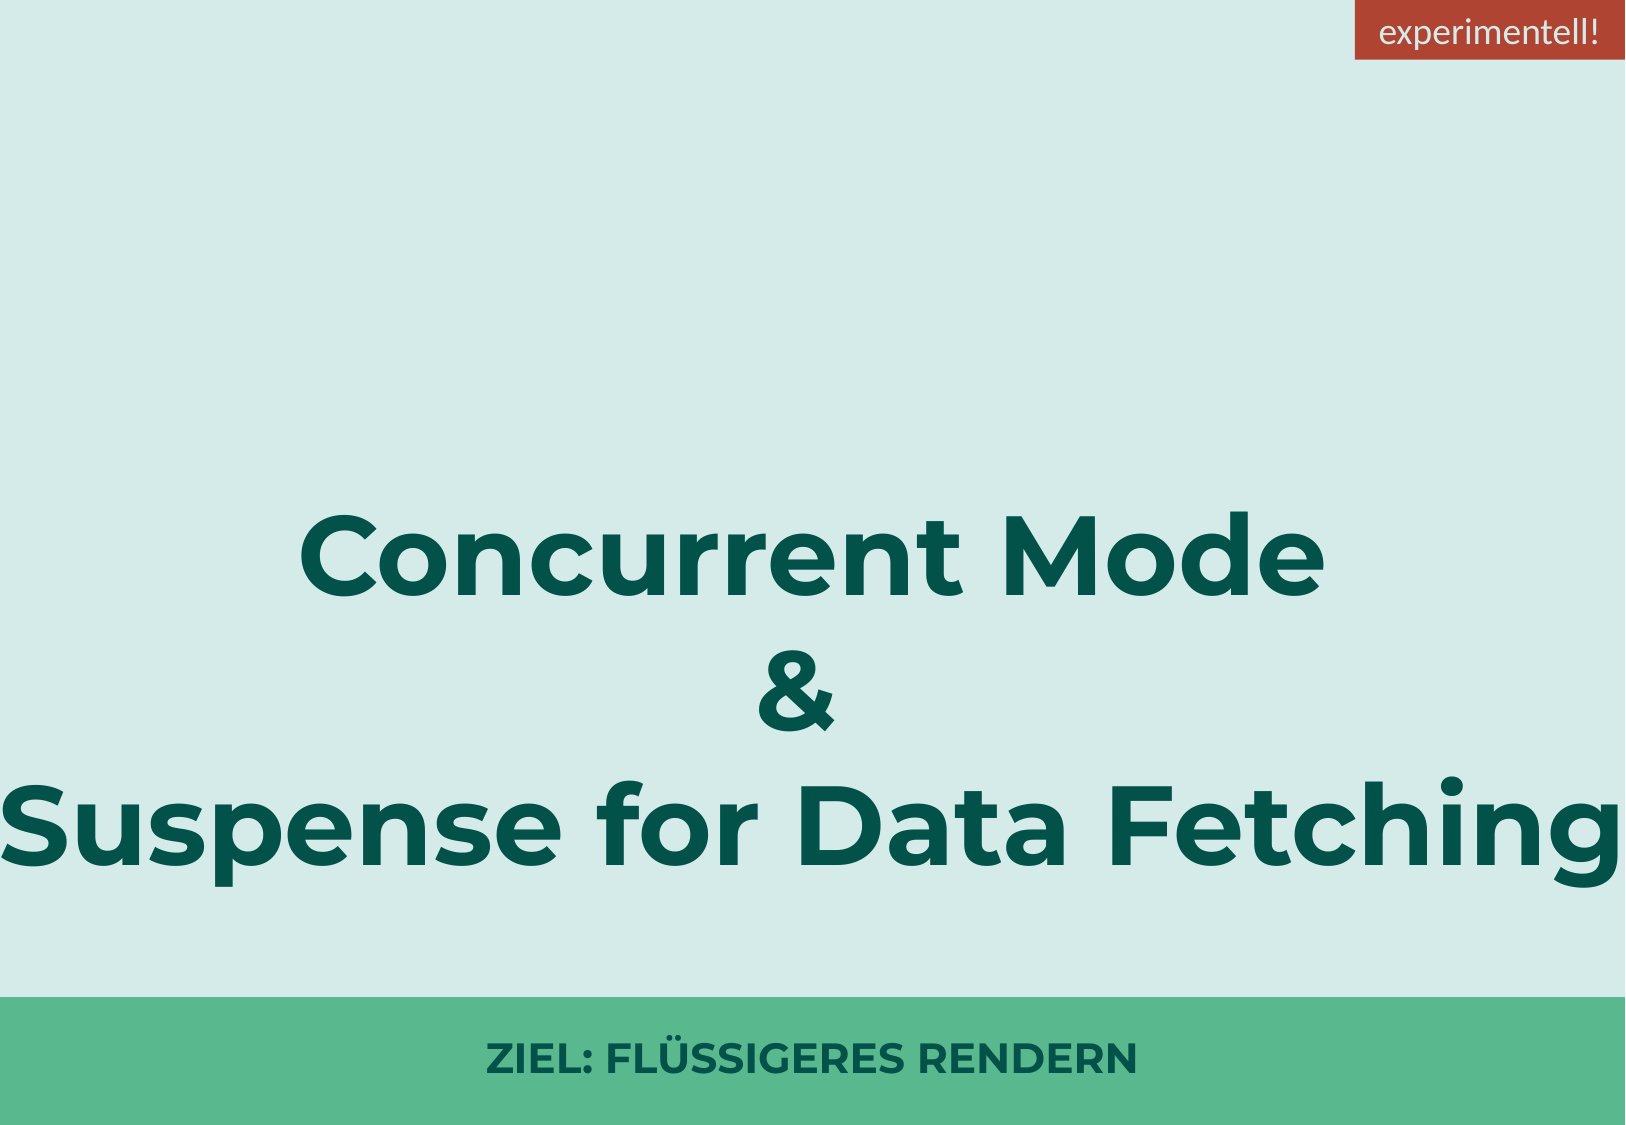

experimentell!
Concurrent Mode
&
Suspense for Data Fetching
# Ziel: Flüssigeres Rendern